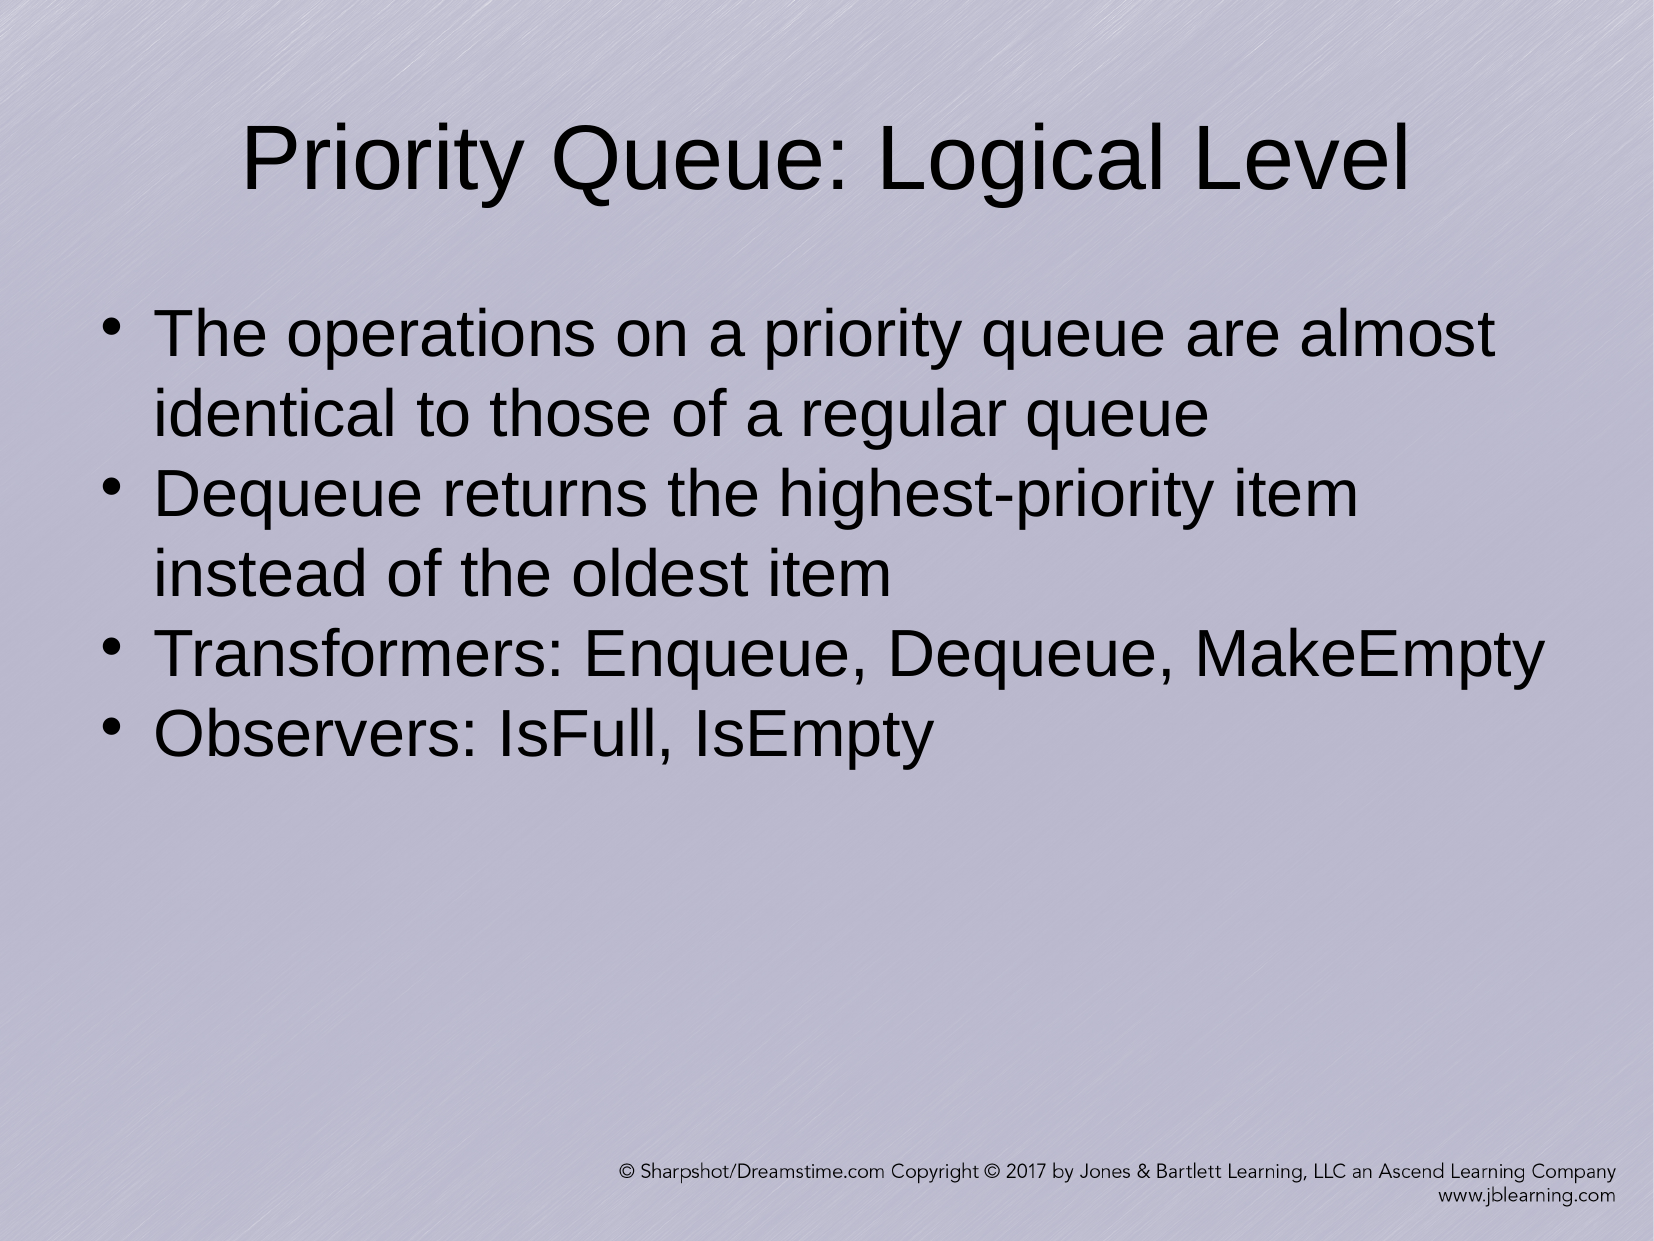

Priority Queue: Logical Level
The operations on a priority queue are almost identical to those of a regular queue
Dequeue returns the highest-priority item instead of the oldest item
Transformers: Enqueue, Dequeue, MakeEmpty
Observers: IsFull, IsEmpty